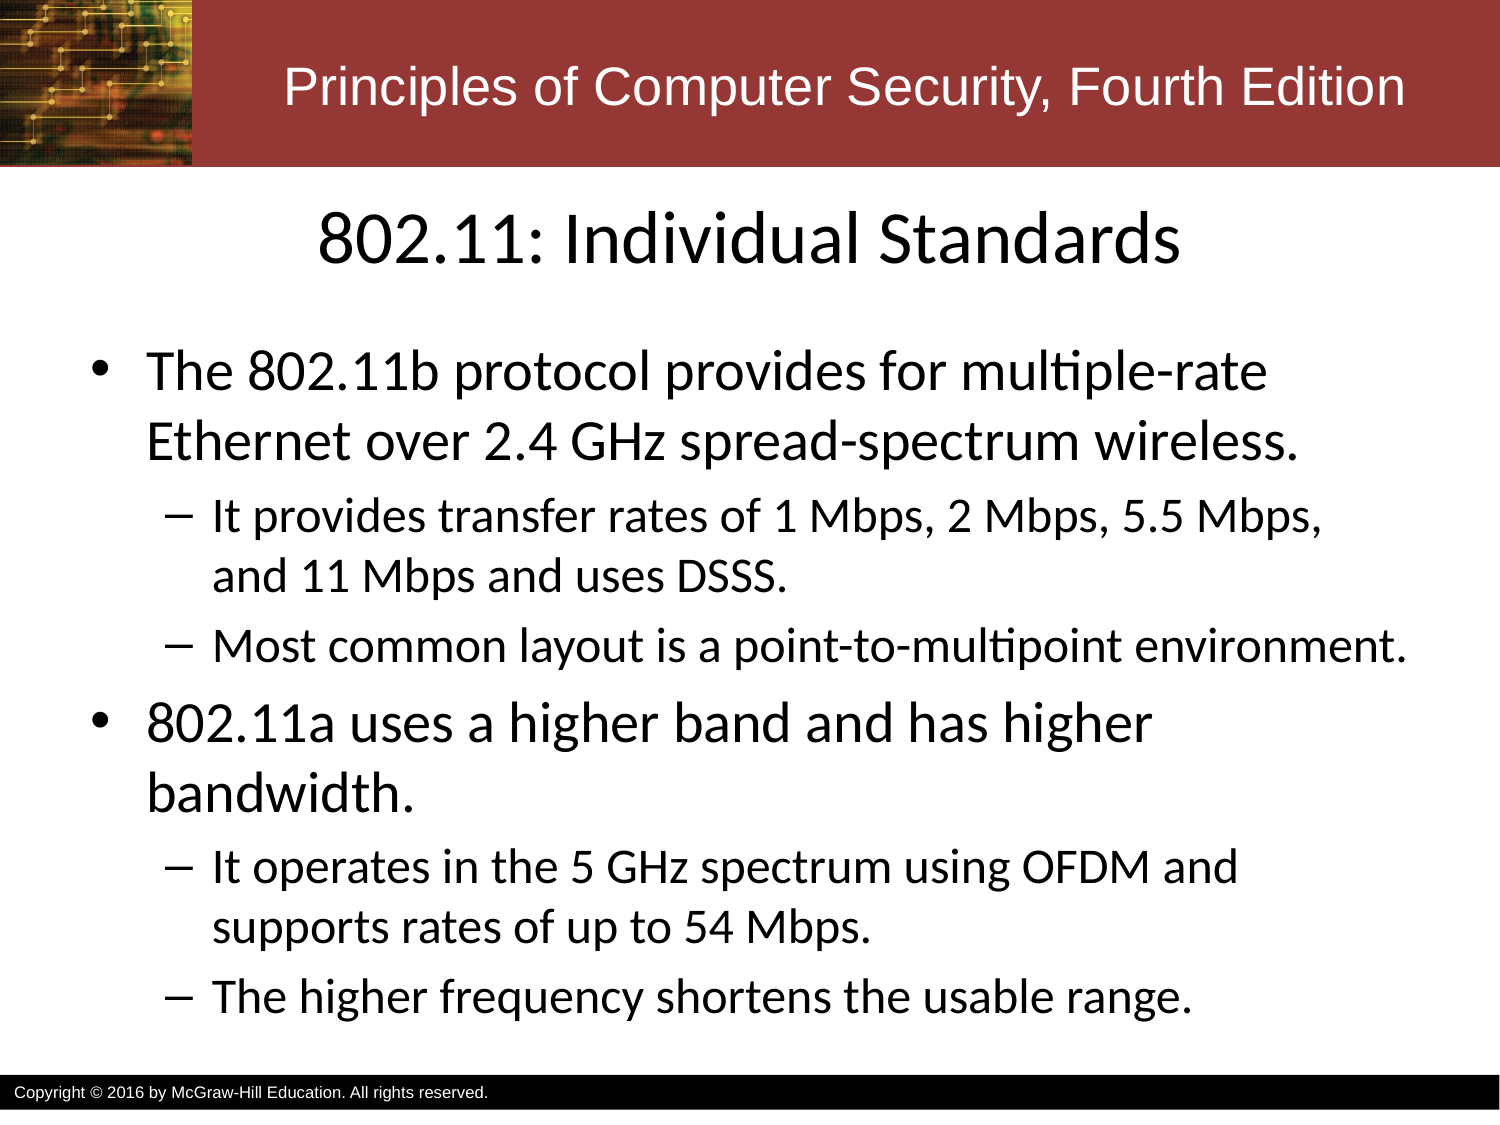

# 802.11: Individual Standards
The 802.11b protocol provides for multiple-rate Ethernet over 2.4 GHz spread-spectrum wireless.
It provides transfer rates of 1 Mbps, 2 Mbps, 5.5 Mbps, and 11 Mbps and uses DSSS.
Most common layout is a point-to-multipoint environment.
802.11a uses a higher band and has higher bandwidth.
It operates in the 5 GHz spectrum using OFDM and supports rates of up to 54 Mbps.
The higher frequency shortens the usable range.